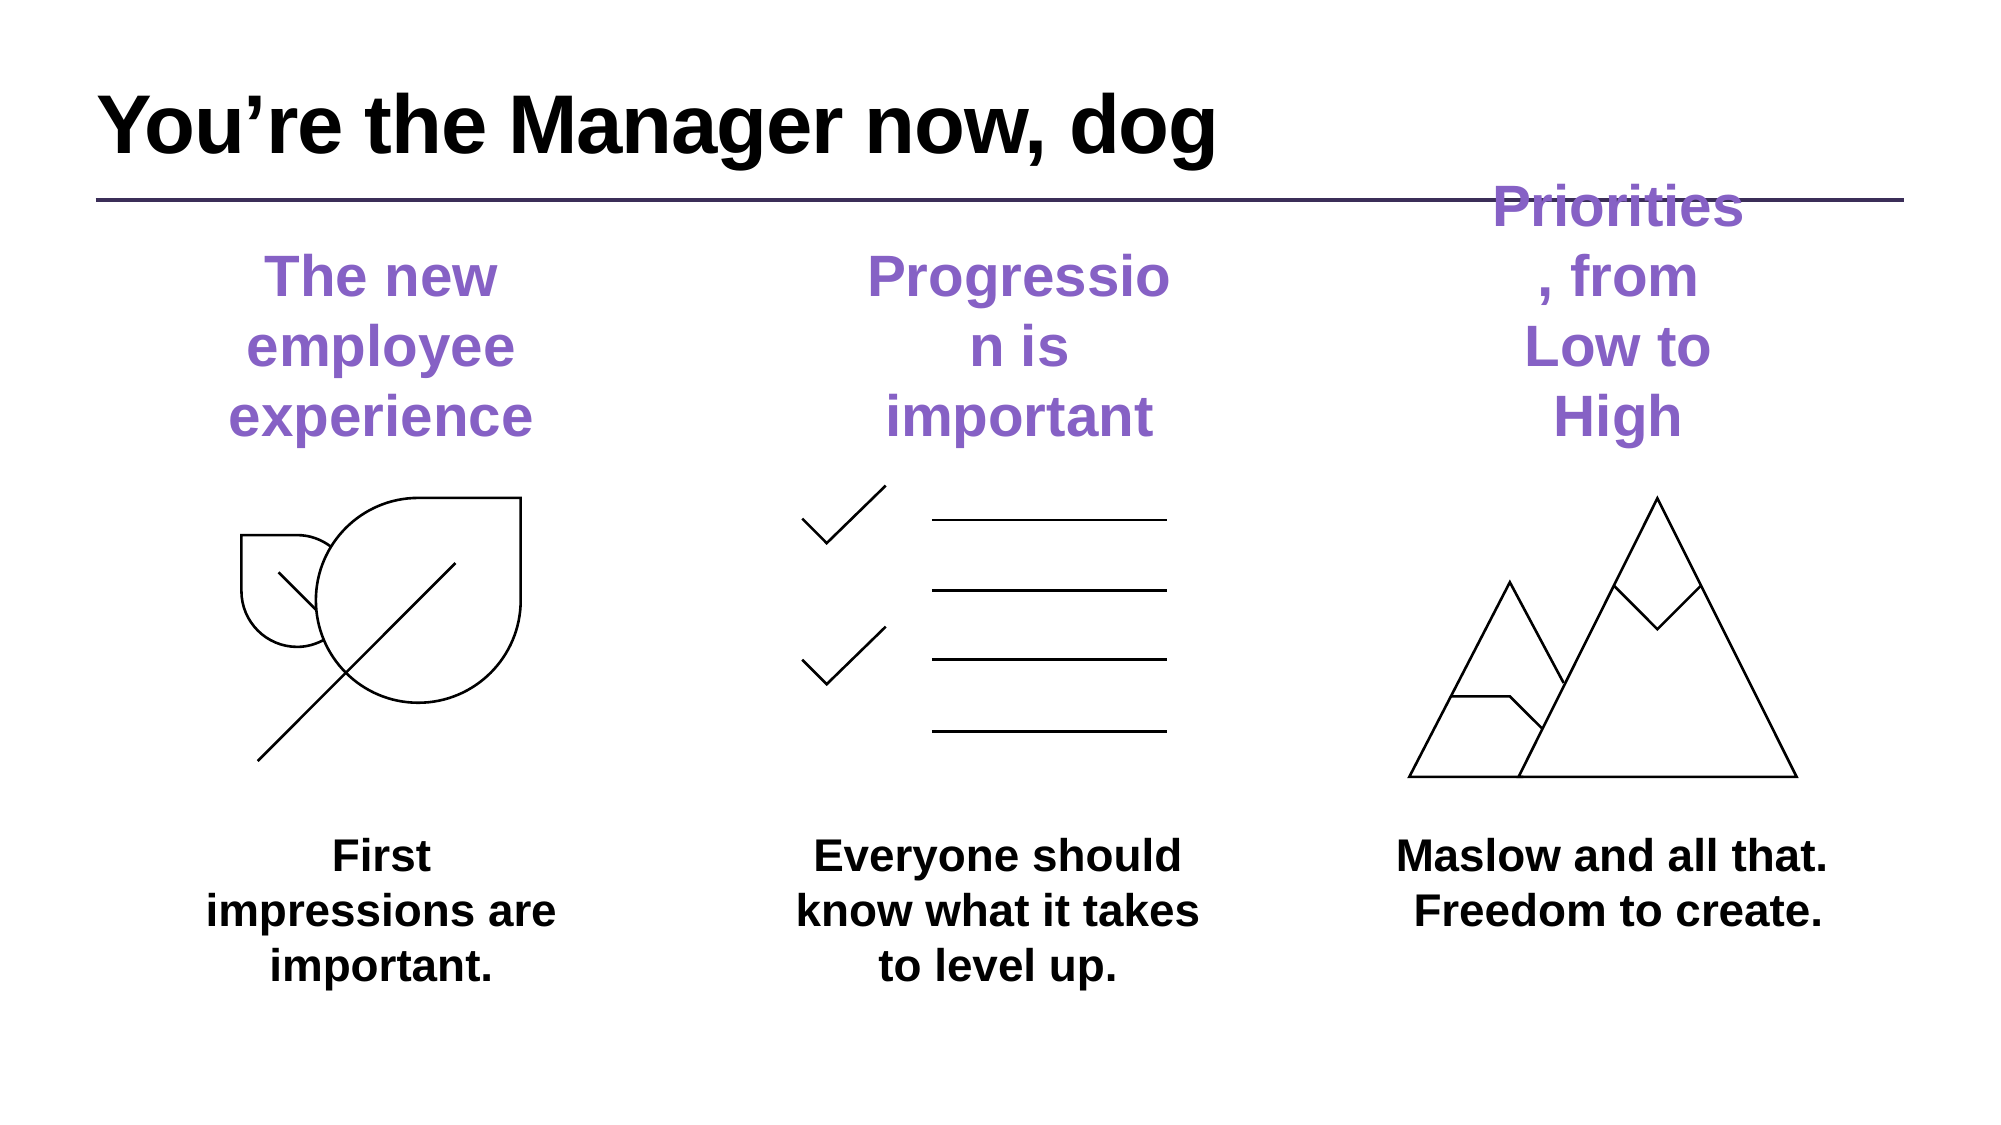

# You’re the Manager now, dog
The new employee experience
Progression is important
Priorities, from Low to High

First impressions are important.
Everyone should know what it takes to level up.
Maslow and all that.
Freedom to create.